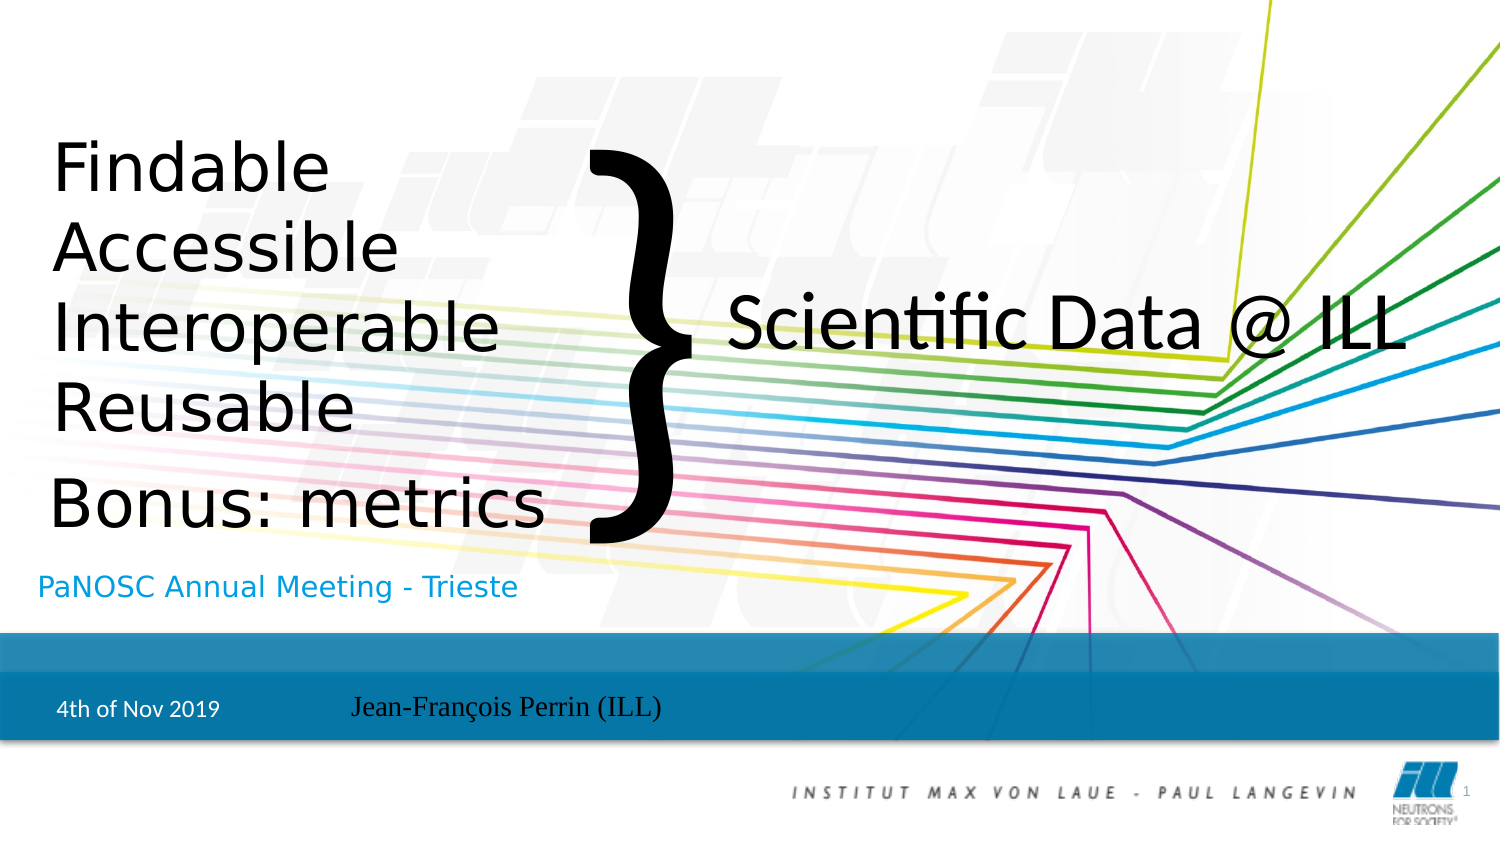

}
# Findable Accessible Interoperable Reusable
Scientific Data @ ILL
 Bonus: metrics
PaNOSC Annual Meeting - Trieste
Jean-François Perrin (ILL)
4th of Nov 2019